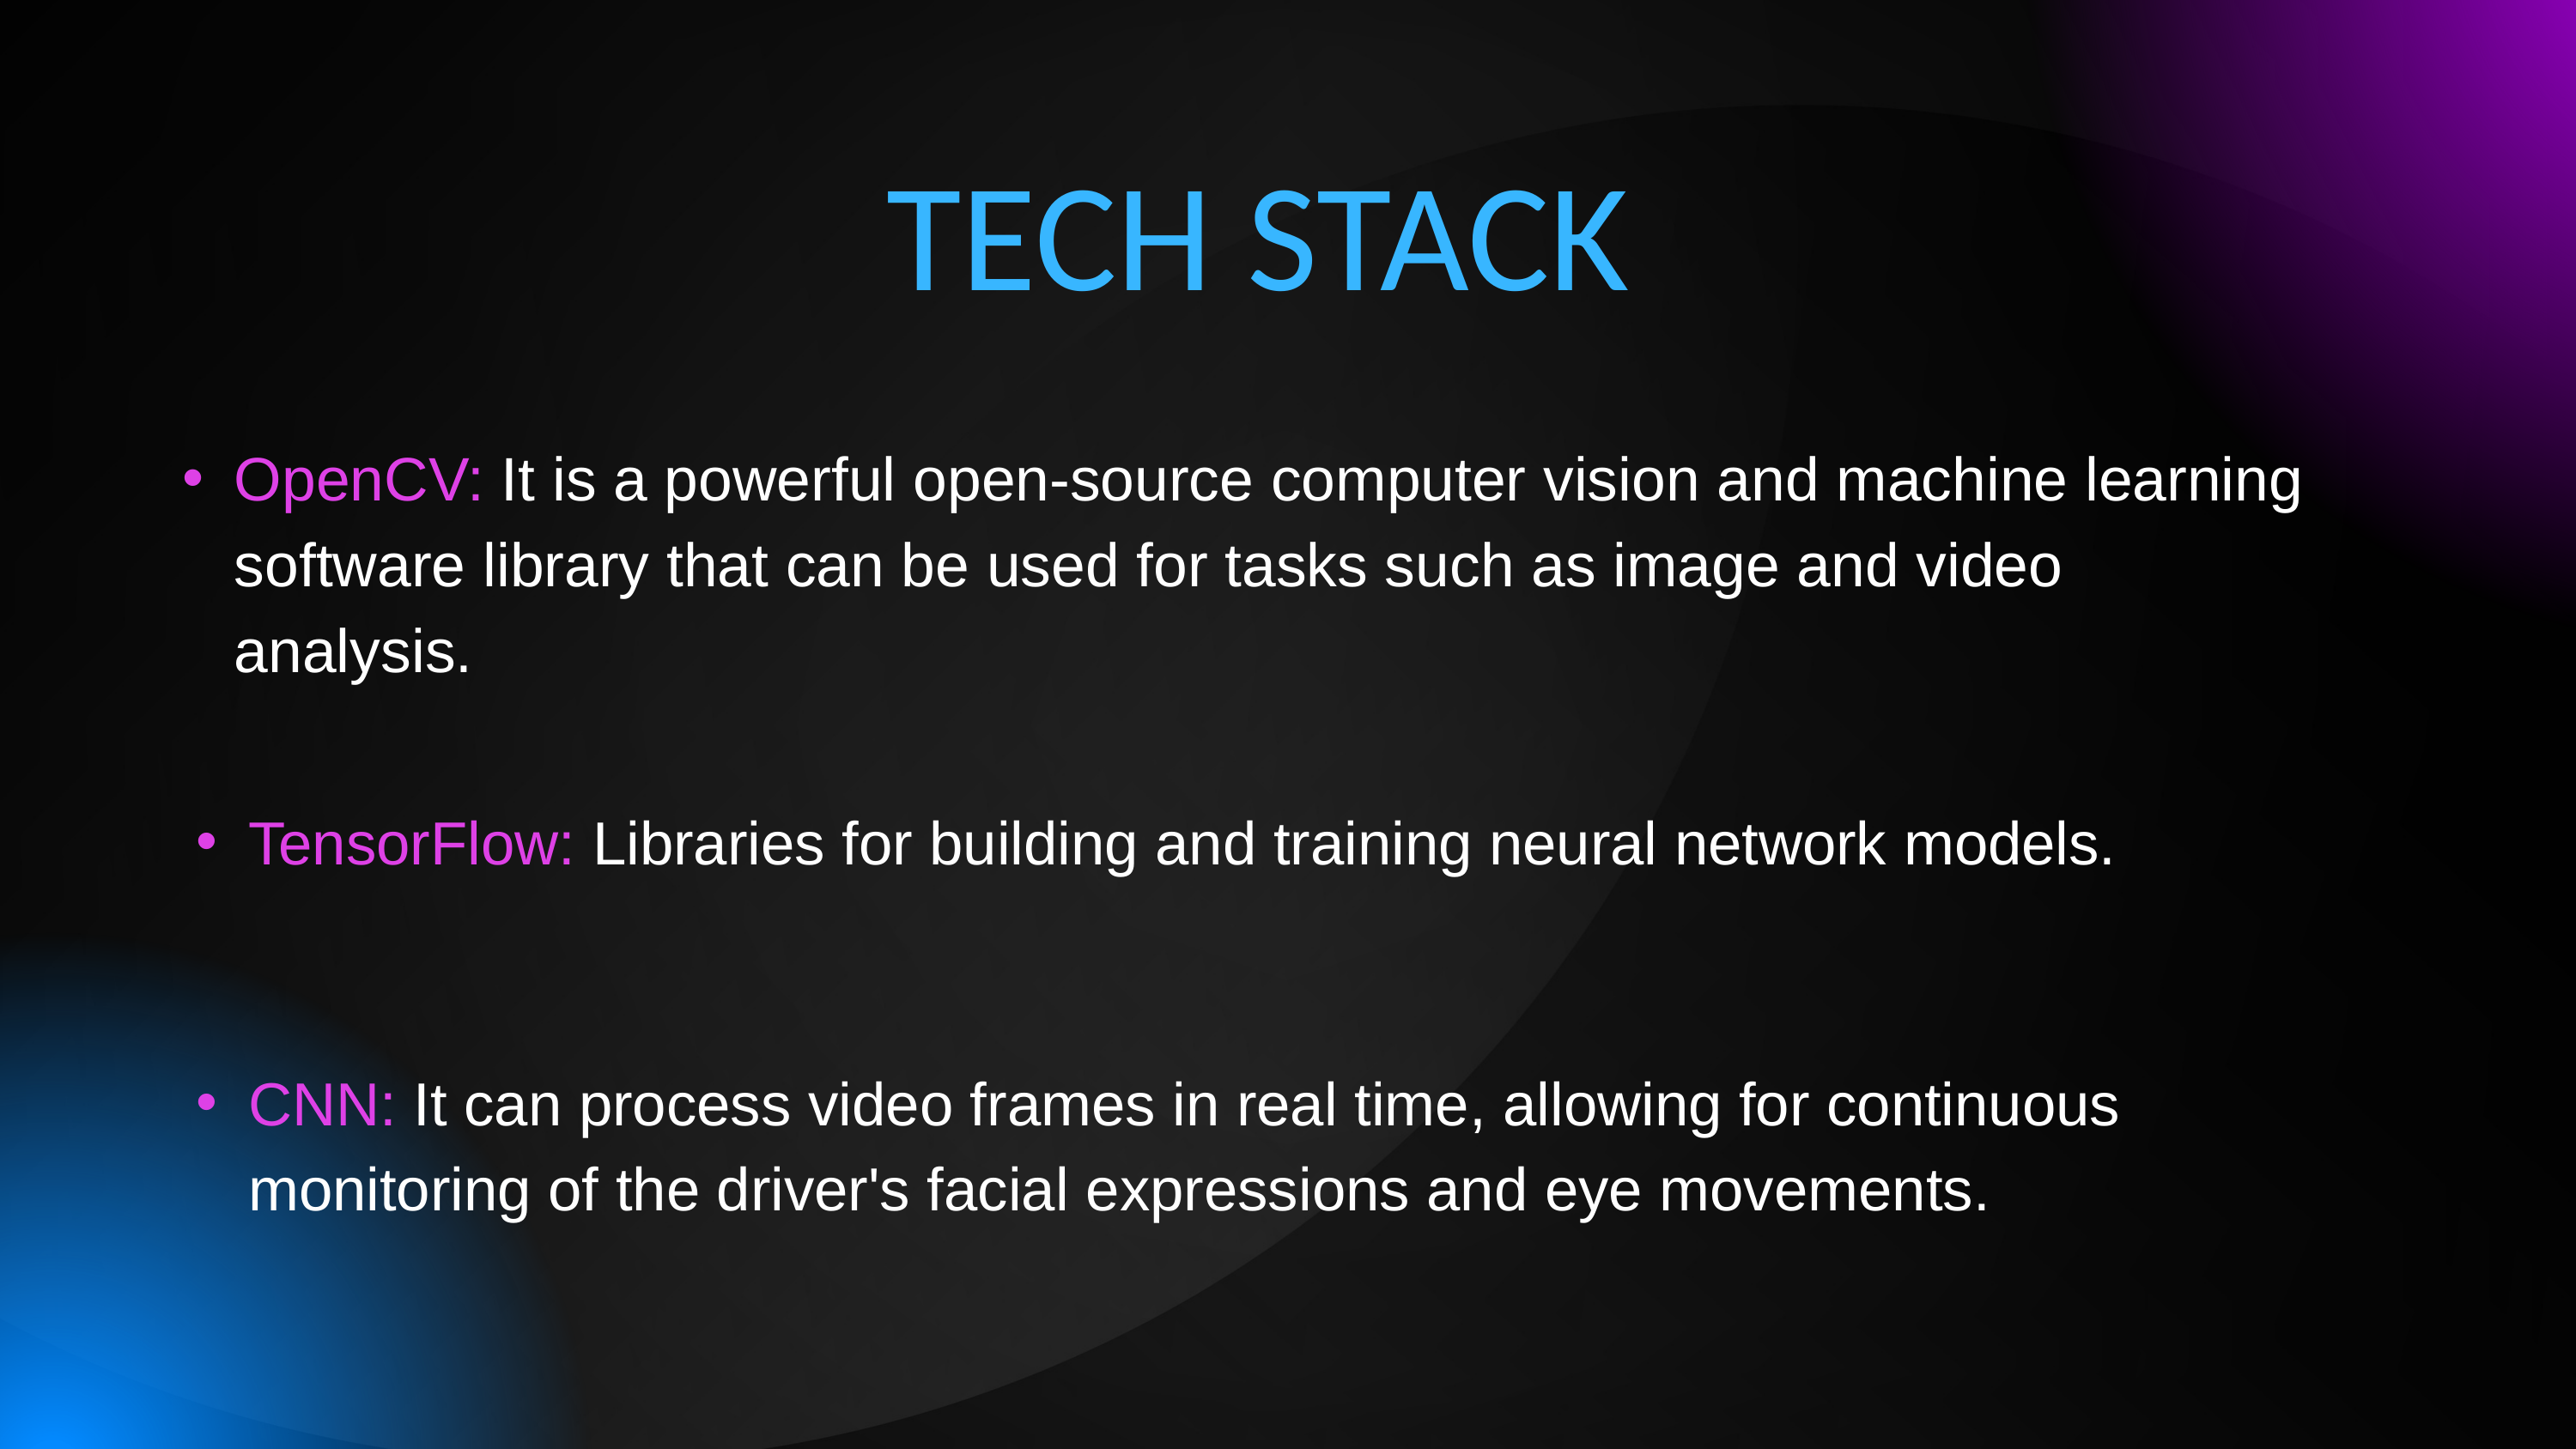

TECH STACK
OpenCV: It is a powerful open-source computer vision and machine learning software library that can be used for tasks such as image and video analysis.
TensorFlow: Libraries for building and training neural network models.

CNN: It can process video frames in real time, allowing for continuous monitoring of the driver's facial expressions and eye movements.